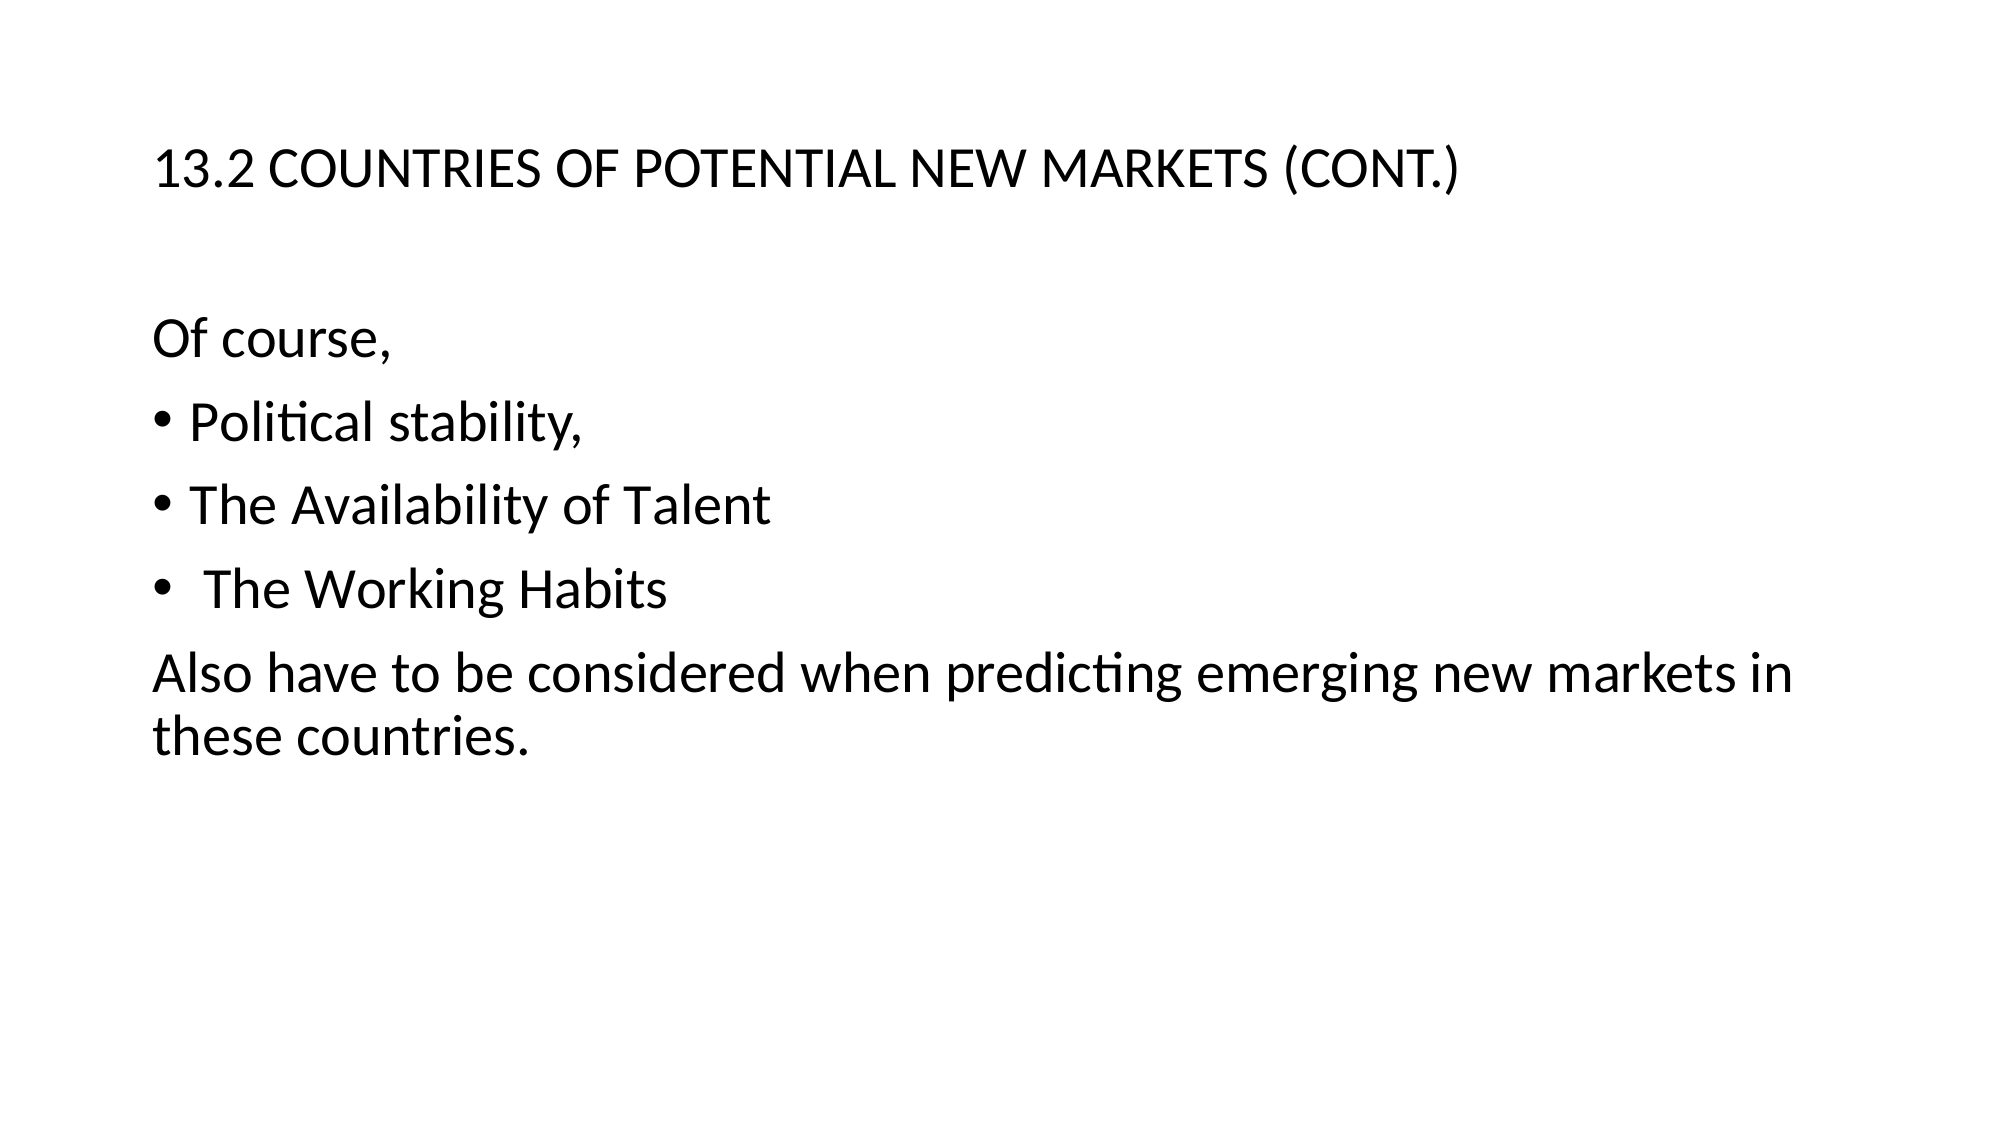

# 13.2 COUNTRIES OF POTENTIAL NEW MARKETS (CONT.)
Of course,
Political stability,
The Availability of Talent
 The Working Habits
Also have to be considered when predicting emerging new markets in these countries.